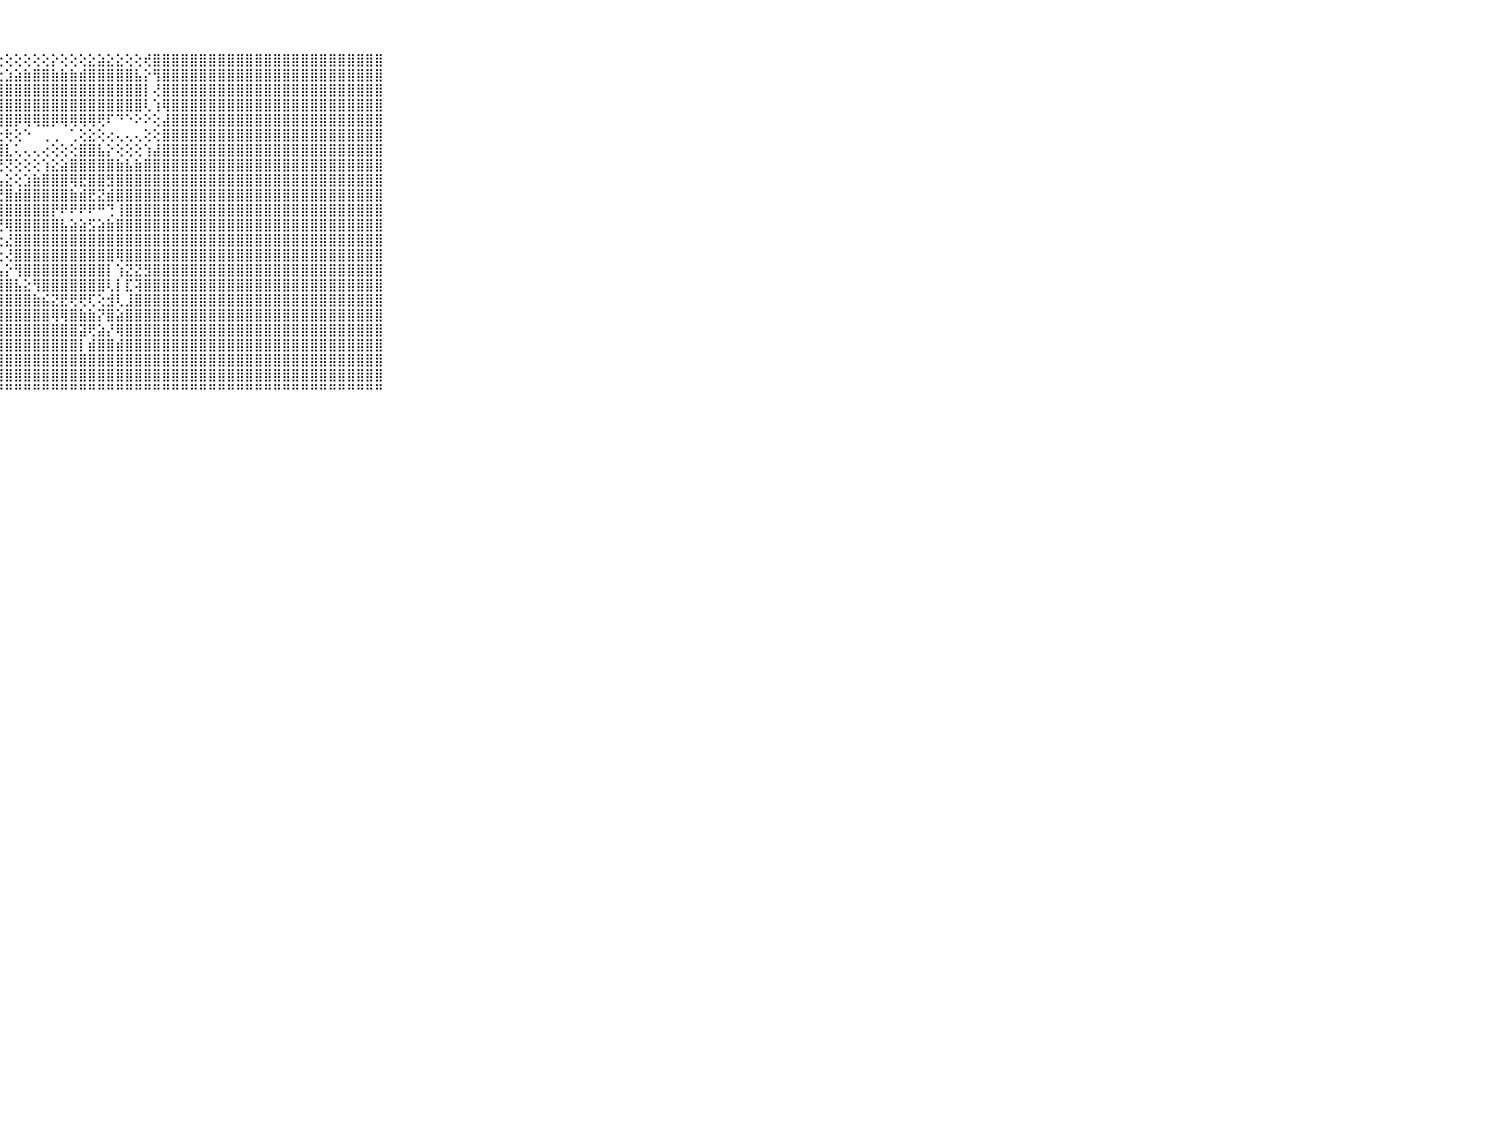

⠀⠀⠀⠀⠀⠀⠀⠀⠀⠀⠀⣿⣿⣿⣿⣿⣿⣿⣿⡟⢕⢜⢕⢜⢕⢜⡕⢕⢕⢕⢕⢕⢕⡕⢕⢕⢕⣕⣵⣕⣕⢕⢕⢞⣿⣿⣿⣿⣿⣿⣿⣿⣿⣿⣿⣿⣿⣿⣿⣿⣿⣿⣿⣿⣿⣿⣿⣿⣿⠀⠀⠀⠀⠀⠀⠀⠀⠀⠀⠀⠀
⠀⠀⠀⠀⠀⠀⠀⠀⠀⠀⠀⣿⣿⣿⣿⣿⣿⣿⣿⡇⢕⢕⢕⢕⢕⢕⢕⢕⣱⣵⣷⣿⣿⣷⣷⣷⣾⣿⣿⣿⣿⣿⣧⡕⢻⣿⣿⣿⣿⣿⣿⣿⣿⣿⣿⣿⣿⣿⣿⣿⣿⣿⣿⣿⣿⣿⣿⣿⣿⠀⠀⠀⠀⠀⠀⠀⠀⠀⠀⠀⠀
⠀⠀⠀⠀⠀⠀⠀⠀⠀⠀⠀⣿⣿⣿⣿⣿⣿⣿⣿⣿⣇⢄⢑⢕⢕⢕⣱⣿⣿⣿⣿⣿⣿⣿⣿⣿⣿⣿⣿⣿⣿⣿⣿⡇⢜⣿⣿⣿⣿⣿⣿⣿⣿⣿⣿⣿⣿⣿⣿⣿⣿⣿⣿⣿⣿⣿⣿⣿⣿⠀⠀⠀⠀⠀⠀⠀⠀⠀⠀⠀⠀
⠀⠀⠀⠀⠀⠀⠀⠀⠀⠀⠀⣿⣿⣿⣿⣿⣿⣿⣿⣿⣿⢕⢄⠀⢑⢱⣿⣿⣿⣿⣿⣿⣿⣿⣿⣿⣿⣿⣿⣿⣿⣿⣿⢇⢱⢿⣿⣿⣿⣿⣿⣿⣿⣿⣿⣿⣿⣿⣿⣿⣿⣿⣿⣿⣿⣿⣿⣿⣿⠀⠀⠀⠀⠀⠀⠀⠀⠀⠀⠀⠀
⠀⠀⠀⠀⠀⠀⠀⠀⠀⠀⠀⣿⣿⣿⣿⣿⣿⣿⣿⣿⣿⡇⢕⢕⢕⢸⣿⣿⣿⡿⢿⢿⣿⡿⢿⢿⢿⢿⢟⠏⠙⠑⠕⠕⢕⣼⣿⣿⣿⣿⣿⣿⣿⣿⣿⣿⣿⣿⣿⣿⣿⣿⣿⣿⣿⣿⣿⣿⣿⠀⠀⠀⠀⠀⠀⠀⠀⠀⠀⠀⠀
⠀⠀⠀⠀⠀⠀⠀⠀⠀⠀⠀⣿⣿⣿⣿⣿⣿⣿⣿⣿⣿⣇⢕⢕⢕⢕⢝⣕⢗⢕⠑⠀⢀⢀⠀⢁⢕⣕⢕⢔⢄⢄⢄⢕⢕⣿⣿⣿⣿⣿⣿⣿⣿⣿⣿⣿⣿⣿⣿⣿⣿⣿⣿⣿⣿⣿⣿⣿⣿⠀⠀⠀⠀⠀⠀⠀⠀⠀⠀⠀⠀
⠀⠀⠀⠀⠀⠀⠀⠀⠀⠀⠀⣿⣿⣿⣿⣿⣿⣿⣿⣿⣿⣿⣕⡕⢕⢕⣾⣿⣇⢅⢄⢄⢔⢕⢕⢕⣿⣿⣧⡕⢕⢕⢕⢱⣼⣿⣿⣿⣿⣿⣿⣿⣿⣿⣿⣿⣿⣿⣿⣿⣿⣿⣿⣿⣿⣿⣿⣿⣿⠀⠀⠀⠀⠀⠀⠀⠀⠀⠀⠀⠀
⠀⠀⠀⠀⠀⠀⠀⠀⠀⠀⠀⣿⣿⣿⣿⣿⣿⣿⣿⣿⣿⣿⢝⣝⢕⢕⣜⢝⢝⢕⢕⢕⢱⣕⣵⣿⣿⣿⣿⣿⣷⣧⣷⣿⣿⣿⣿⣿⣿⣿⣿⣿⣿⣿⣿⣿⣿⣿⣿⣿⣿⣿⣿⣿⣿⣿⣿⣿⣿⠀⠀⠀⠀⠀⠀⠀⠀⠀⠀⠀⠀
⠀⠀⠀⠀⠀⠀⠀⠀⠀⠀⠀⣿⣿⣿⣿⣿⣿⣿⣽⣿⣿⣿⣾⣿⣱⣸⣿⣧⣕⢕⣱⣷⣿⣿⣿⢿⣟⣿⣿⣻⣿⣿⣿⣿⣿⣿⣿⣿⣿⣿⣿⣿⣿⣿⣿⣿⣿⣿⣿⣿⣿⣿⣿⣿⣿⣿⣿⣿⣿⠀⠀⠀⠀⠀⠀⠀⠀⠀⠀⠀⠀
⠀⠀⠀⠀⠀⠀⠀⠀⠀⠀⠀⣿⣿⣿⣿⣿⣿⣿⣿⣿⣿⣿⣿⣿⣿⣿⣿⣟⣿⣾⣿⣿⣿⣿⣿⣷⣾⣟⣝⣾⣿⣿⣿⣿⣿⣿⣿⣿⣿⣿⣿⣿⣿⣿⣿⣿⣿⣿⣿⣿⣿⣿⣿⣿⣿⣿⣿⣿⣿⠀⠀⠀⠀⠀⠀⠀⠀⠀⠀⠀⠀
⠀⠀⠀⠀⠀⠀⠀⠀⠀⠀⠀⣿⣿⣿⡿⣿⣿⣿⣿⣿⣿⣿⣿⣿⣿⣿⣟⣿⣿⣿⣿⣿⣿⡟⠟⠟⠟⠟⠛⢙⢸⣿⣿⣿⣿⣿⣿⣿⣿⣿⣿⣿⣿⣿⣿⣿⣿⣿⣿⣿⣿⣿⣿⣿⣿⣿⣿⣿⣿⠀⠀⠀⠀⠀⠀⠀⠀⠀⠀⠀⠀
⠀⠀⠀⠀⠀⠀⠀⠀⠀⠀⠀⣿⣿⣿⣿⣿⣿⣿⣿⣿⣿⣿⣿⣿⣿⢟⢏⢜⢿⣿⣿⣿⣿⣿⣧⣵⣵⣫⣵⣷⣿⣿⣿⣿⣿⣿⣿⣿⣿⣿⣿⣿⣿⣿⣿⣿⣿⣿⣿⣿⣿⣿⣿⣿⣿⣿⣿⣿⣿⠀⠀⠀⠀⠀⠀⠀⠀⠀⠀⠀⠀
⠀⠀⠀⠀⠀⠀⠀⠀⠀⠀⠀⣿⣿⣿⣿⣿⣿⣿⣿⣿⣿⣿⣿⣿⣿⡕⢕⢕⣜⣿⣿⣿⣿⣿⣿⣿⣿⣿⣿⣿⣿⣿⣿⣿⣿⣿⣿⣿⣿⣿⣿⣿⣿⣿⣿⣿⣿⣿⣿⣿⣿⣿⣿⣿⣿⣿⣿⣿⣿⠀⠀⠀⠀⠀⠀⠀⠀⠀⠀⠀⠀
⠀⠀⠀⠀⠀⠀⠀⠀⠀⠀⠀⣿⣿⣿⣿⣿⣿⣿⣿⣿⣿⣿⣿⣿⣿⣿⣕⢕⢜⣿⣿⣿⣿⣿⣿⣿⣿⣿⣿⣿⢿⣿⣿⣿⣿⣿⣿⣿⣿⣿⣿⣿⣿⣿⣿⣿⣿⣿⣿⣿⣿⣿⣿⣿⣿⣿⣿⣿⣿⠀⠀⠀⠀⠀⠀⠀⠀⠀⠀⠀⠀
⠀⠀⠀⠀⠀⠀⠀⠀⠀⠀⠀⣿⣿⣿⣿⣿⣿⣿⣿⣿⣿⣿⣿⣿⣿⣿⣿⣧⡕⢻⣿⣿⣿⣿⣿⣿⣿⣿⣿⡇⢱⣝⣝⣻⣿⣿⣿⣿⣿⣿⣿⣿⣿⣿⣿⣿⣿⣿⣿⣿⣿⣿⣿⣿⣿⣿⣿⣿⣿⠀⠀⠀⠀⠀⠀⠀⠀⠀⠀⠀⠀
⠀⠀⠀⠀⠀⠀⠀⠀⠀⠀⠀⣿⣿⣿⣿⣿⣿⣿⣿⣿⣿⣿⣿⣿⣿⣿⣿⣿⣿⣧⣕⢻⣿⣿⣿⣿⣿⣿⣿⢇⡇⣏⢽⣿⣿⣿⣿⣿⣿⣿⣿⣿⣿⣿⣿⣿⣿⣿⣿⣿⣿⣿⣿⣿⣿⣿⣿⣿⣿⠀⠀⠀⠀⠀⠀⠀⠀⠀⠀⠀⠀
⠀⠀⠀⠀⠀⠀⠀⠀⠀⠀⠀⣿⣿⣿⣿⣿⣿⣿⣿⣿⣿⣿⣿⣿⣿⣿⣿⣿⣿⣿⣿⣷⣮⣝⣟⢟⢟⢏⢕⣺⢇⣸⣿⣿⣿⣿⣿⣿⣿⣿⣿⣿⣿⣿⣿⣿⣿⣿⣿⣿⣿⣿⣿⣿⣿⣿⣿⣿⣿⠀⠀⠀⠀⠀⠀⠀⠀⠀⠀⠀⠀
⠀⠀⠀⠀⠀⠀⠀⠀⠀⠀⠀⣿⣿⣿⣿⣿⣿⣿⣿⣿⣿⣿⣿⣿⣿⣿⣿⣿⣿⣿⣿⣿⣿⢿⢿⣿⣷⣷⡝⣿⣵⣿⣿⣿⣿⣿⣿⣿⣿⣿⣿⣿⣿⣿⣿⣿⣿⣿⣿⣿⣿⣿⣿⣿⣿⣿⣿⣿⣿⠀⠀⠀⠀⠀⠀⠀⠀⠀⠀⠀⠀
⠀⠀⠀⠀⠀⠀⠀⠀⠀⠀⠀⣿⣿⣿⣿⣿⣿⣿⣿⣿⣿⣿⣿⣿⣿⣿⣿⣿⣿⣿⣿⣿⣿⣿⣿⣿⣽⢟⣵⡜⢿⣿⣿⣿⣿⣿⣿⣿⣿⣿⣿⣿⣿⣿⣿⣿⣿⣿⣿⣿⣿⣿⣿⣿⣿⣿⣿⣿⣿⠀⠀⠀⠀⠀⠀⠀⠀⠀⠀⠀⠀
⠀⠀⠀⠀⠀⠀⠀⠀⠀⠀⠀⣿⣿⣿⣿⣿⣿⣿⣿⣿⣿⣿⣿⣿⣿⣿⣿⣿⣿⣿⣿⣿⣿⣿⣿⣿⡇⣾⣿⣿⣾⣿⣿⣿⣿⣿⣿⣿⣿⣿⣿⣿⣿⣿⣿⣿⣿⣿⣿⣿⣿⣿⣿⣿⣿⣿⣿⣿⣿⠀⠀⠀⠀⠀⠀⠀⠀⠀⠀⠀⠀
⠀⠀⠀⠀⠀⠀⠀⠀⠀⠀⠀⣿⣿⣿⣿⣿⣿⣿⣿⣿⣿⣿⣿⣿⣿⣿⣿⣿⣿⣿⣿⣿⣿⣿⣿⣿⣿⣿⣿⣿⣿⣿⣿⣿⣿⣿⣿⣿⣿⣿⣿⣿⣿⣿⣿⣿⣿⣿⣿⣿⣿⣿⣿⣿⣿⣿⣿⣿⣿⠀⠀⠀⠀⠀⠀⠀⠀⠀⠀⠀⠀
⠀⠀⠀⠀⠀⠀⠀⠀⠀⠀⠀⣿⣿⣿⣿⣿⣿⣿⣿⣿⣿⣿⣿⣿⣿⣿⣿⣿⣿⣿⣿⣿⣿⣿⣿⣿⣿⣿⣿⣿⣿⣿⣿⣿⣿⣿⣿⣿⣿⣿⣿⣿⣿⣿⣿⣿⣿⣿⣿⣿⣿⣿⣿⣿⣿⣿⣿⣿⣿⠀⠀⠀⠀⠀⠀⠀⠀⠀⠀⠀⠀
⠀⠀⠀⠀⠀⠀⠀⠀⠀⠀⠀⠛⠛⠛⠛⠛⠛⠛⠛⠛⠛⠛⠛⠛⠛⠛⠛⠛⠛⠛⠛⠛⠛⠛⠛⠛⠛⠛⠛⠛⠛⠛⠛⠛⠛⠛⠛⠛⠛⠛⠛⠛⠛⠛⠛⠛⠛⠛⠛⠛⠛⠛⠛⠛⠛⠛⠛⠛⠛⠀⠀⠀⠀⠀⠀⠀⠀⠀⠀⠀⠀